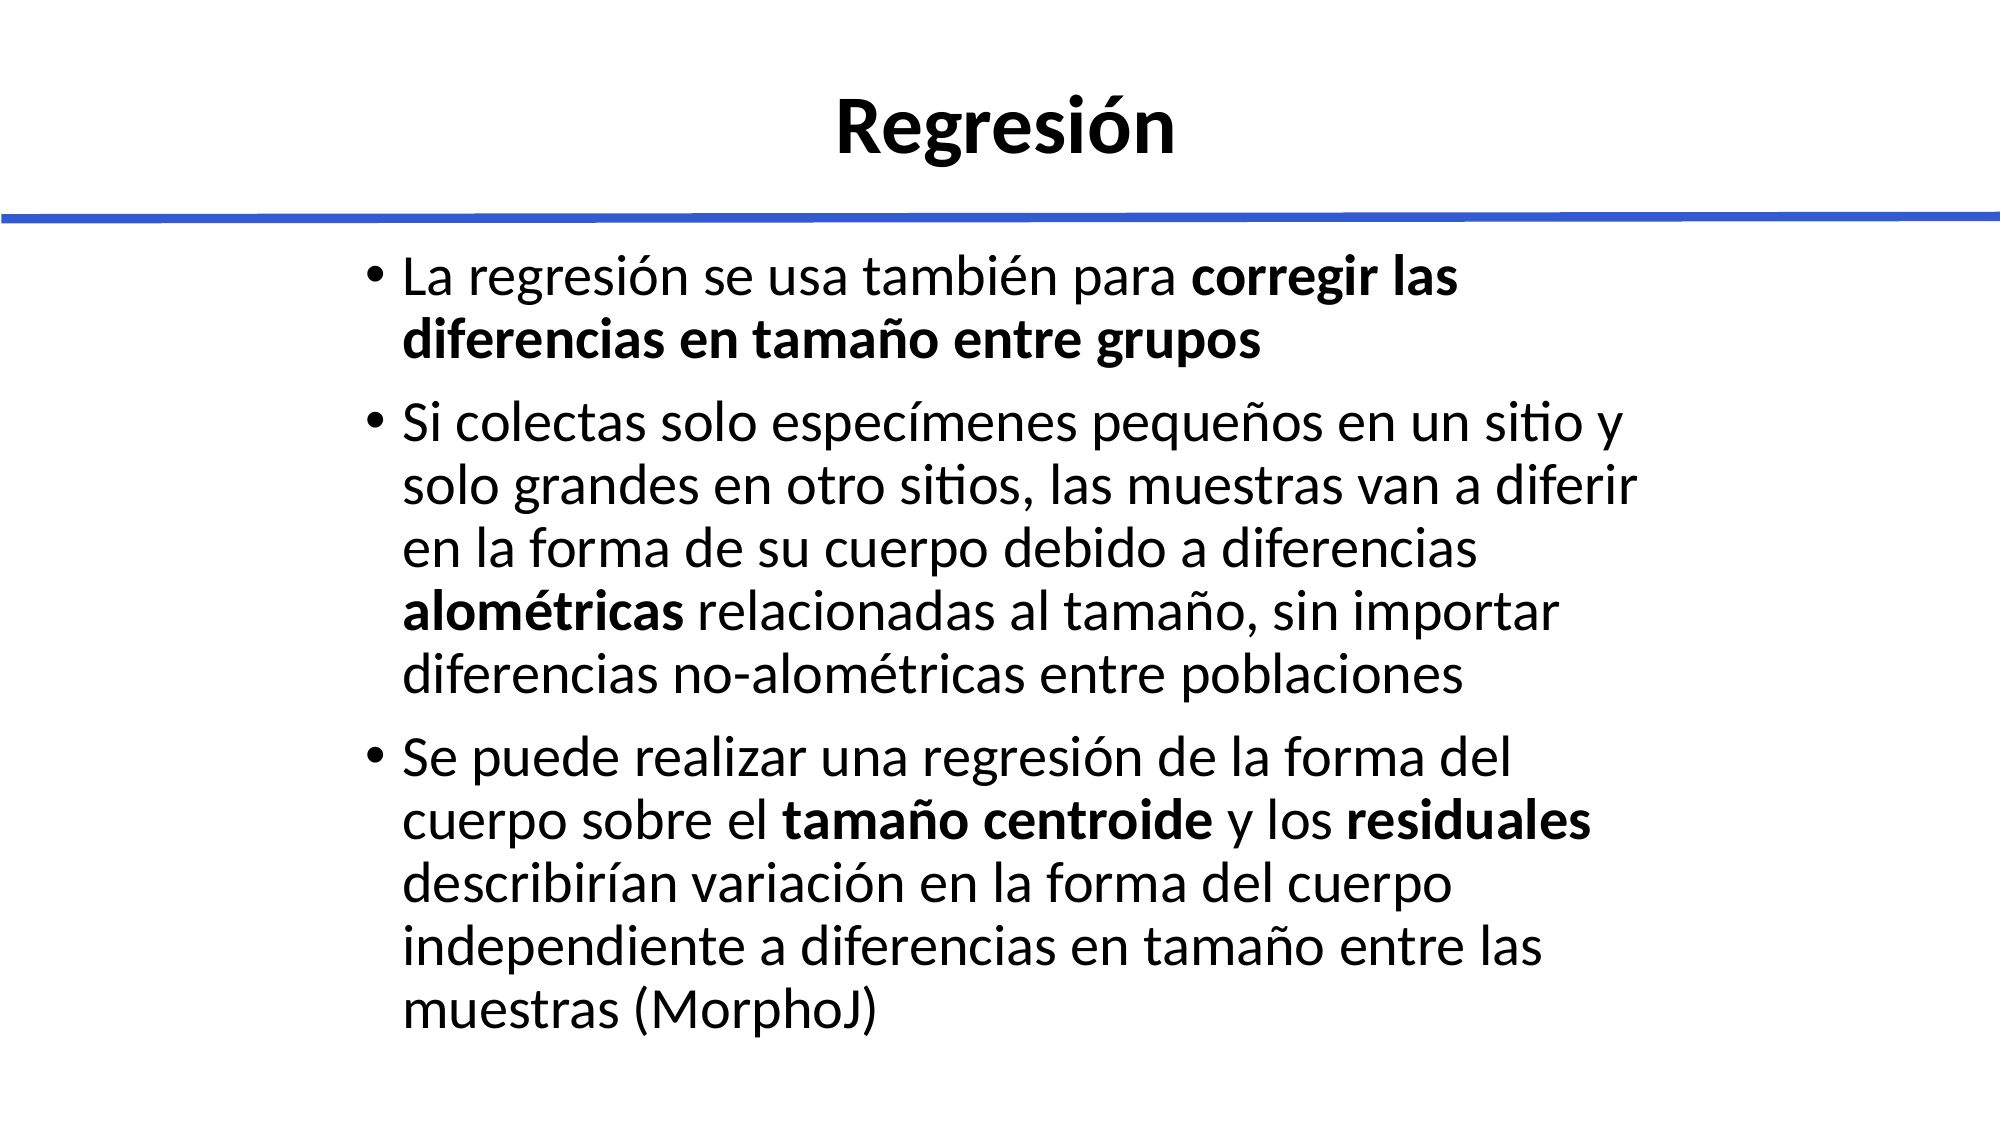

Regresión
La regresión se usa también para corregir las diferencias en tamaño entre grupos
Si colectas solo especímenes pequeños en un sitio y solo grandes en otro sitios, las muestras van a diferir en la forma de su cuerpo debido a diferencias alométricas relacionadas al tamaño, sin importar diferencias no-alométricas entre poblaciones
Se puede realizar una regresión de la forma del cuerpo sobre el tamaño centroide y los residuales describirían variación en la forma del cuerpo independiente a diferencias en tamaño entre las muestras (MorphoJ)